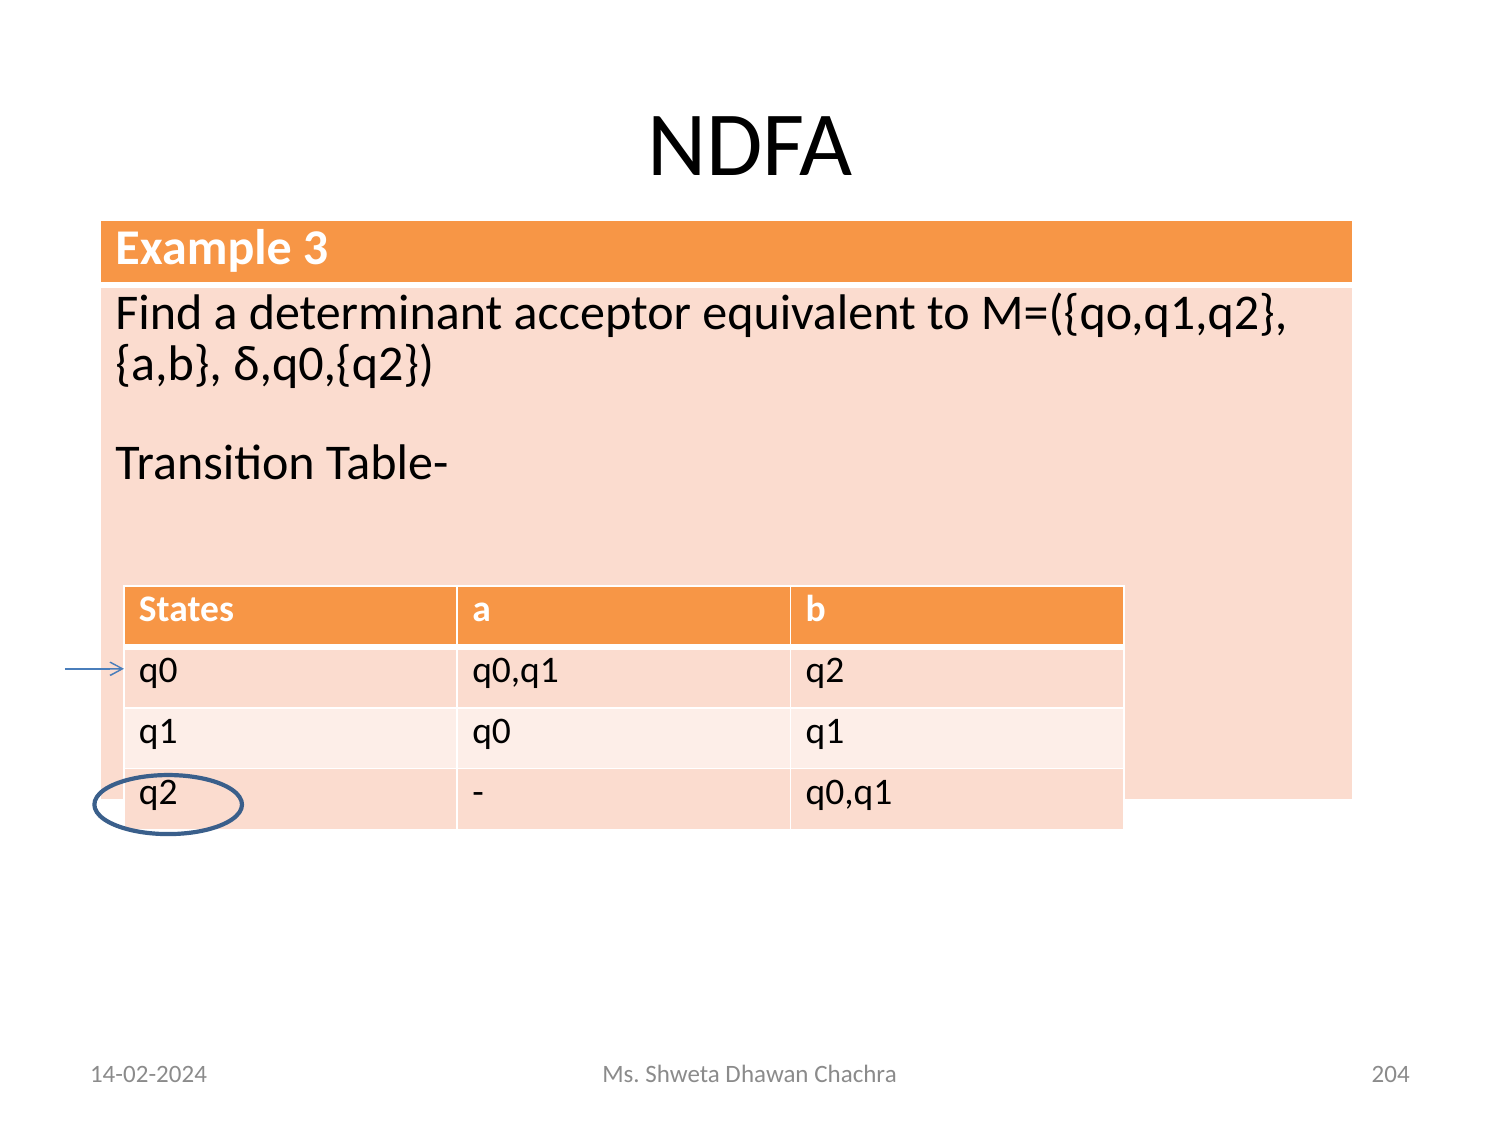

# NDFA
| Example 3 |
| --- |
| Find a determinant acceptor equivalent to M=({qo,q1,q2},{a,b}, δ,q0,{q2}) Transition Table- |
| States | a | b |
| --- | --- | --- |
| q0 | q0,q1 | q2 |
| q1 | q0 | q1 |
| q2 | - | q0,q1 |

14-02-2024
Ms. Shweta Dhawan Chachra
204